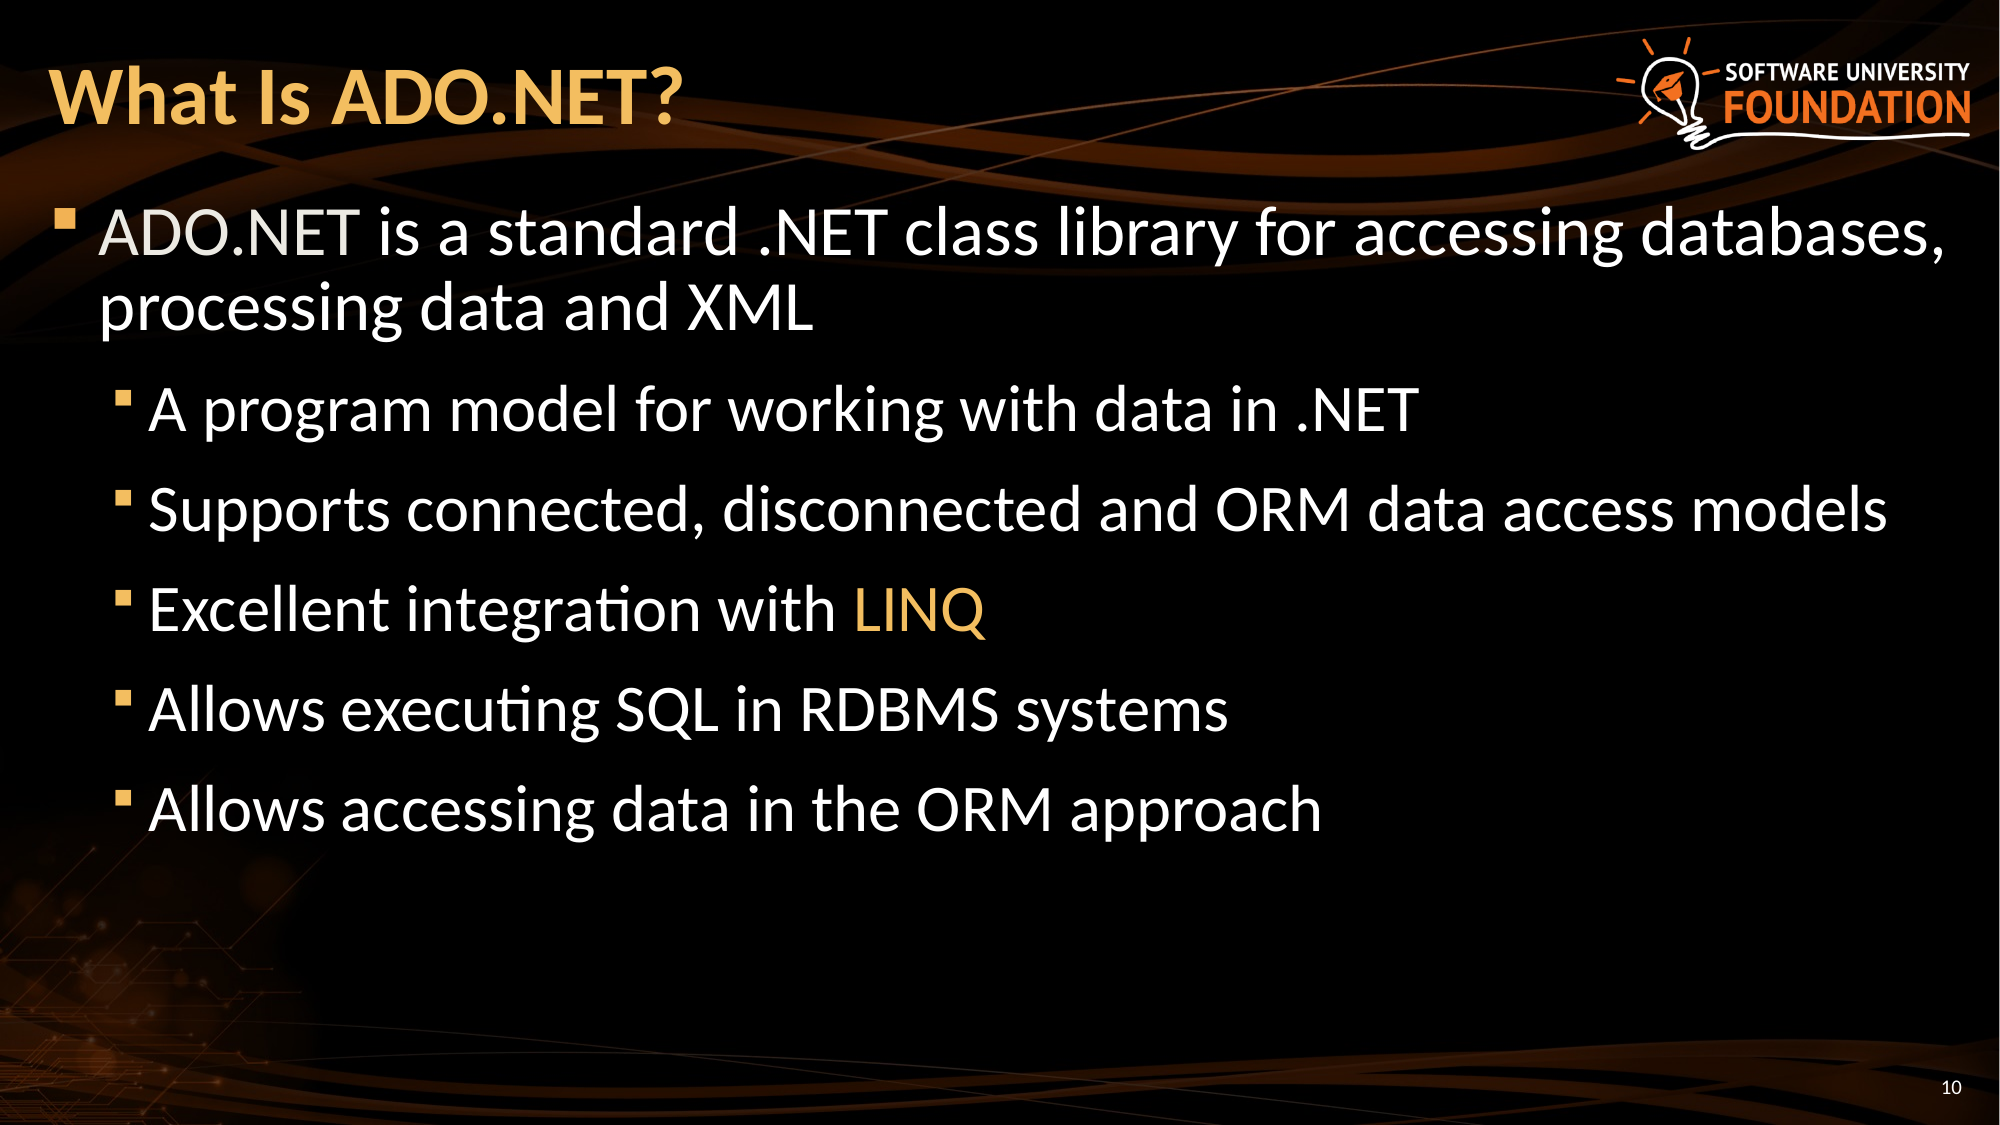

# What Is ADO.NET?
ADO.NET is a standard .NET class library for accessing databases, processing data and XML
A program model for working with data in .NET
Supports connected, disconnected and ORM data access models
Excellent integration with LINQ
Allows executing SQL in RDBMS systems
Allows accessing data in the ORM approach
10